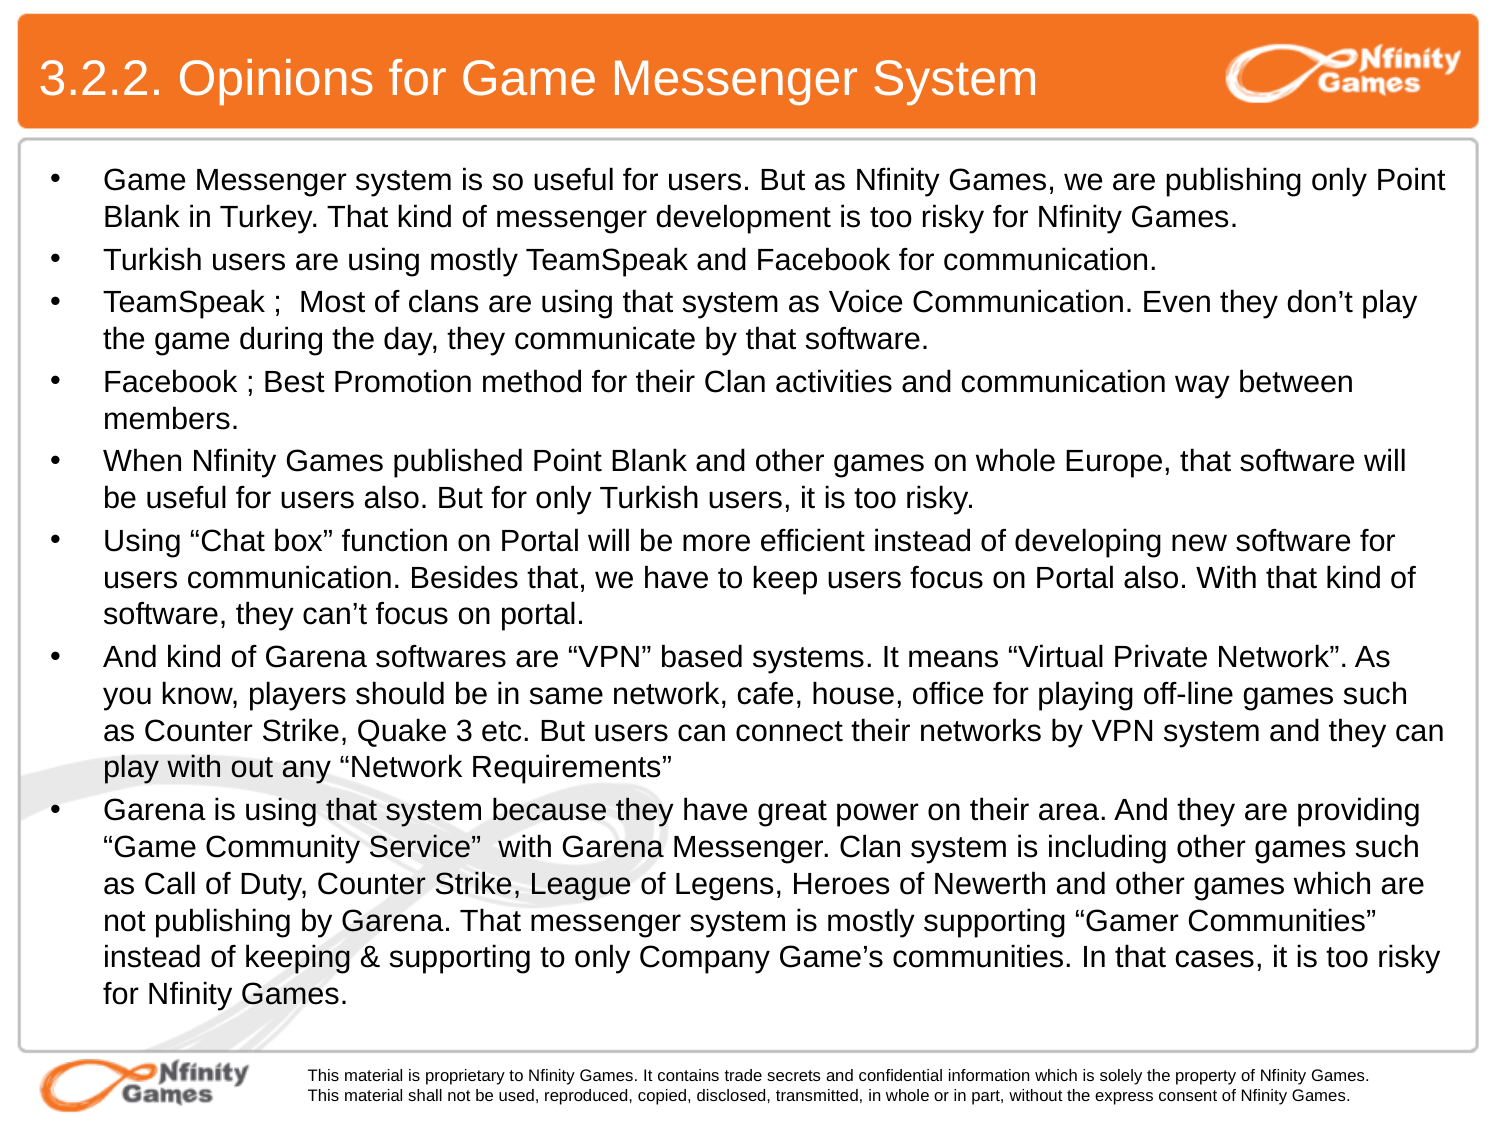

# 3.2.2. Opinions for Game Messenger System
Game Messenger system is so useful for users. But as Nfinity Games, we are publishing only Point Blank in Turkey. That kind of messenger development is too risky for Nfinity Games.
Turkish users are using mostly TeamSpeak and Facebook for communication.
TeamSpeak ;  Most of clans are using that system as Voice Communication. Even they don’t play the game during the day, they communicate by that software.
Facebook ; Best Promotion method for their Clan activities and communication way between members.
When Nfinity Games published Point Blank and other games on whole Europe, that software will be useful for users also. But for only Turkish users, it is too risky.
Using “Chat box” function on Portal will be more efficient instead of developing new software for users communication. Besides that, we have to keep users focus on Portal also. With that kind of software, they can’t focus on portal.
And kind of Garena softwares are “VPN” based systems. It means “Virtual Private Network”. As you know, players should be in same network, cafe, house, office for playing off-line games such as Counter Strike, Quake 3 etc. But users can connect their networks by VPN system and they can play with out any “Network Requirements”
Garena is using that system because they have great power on their area. And they are providing “Game Community Service”  with Garena Messenger. Clan system is including other games such as Call of Duty, Counter Strike, League of Legens, Heroes of Newerth and other games which are not publishing by Garena. That messenger system is mostly supporting “Gamer Communities” instead of keeping & supporting to only Company Game’s communities. In that cases, it is too risky for Nfinity Games.